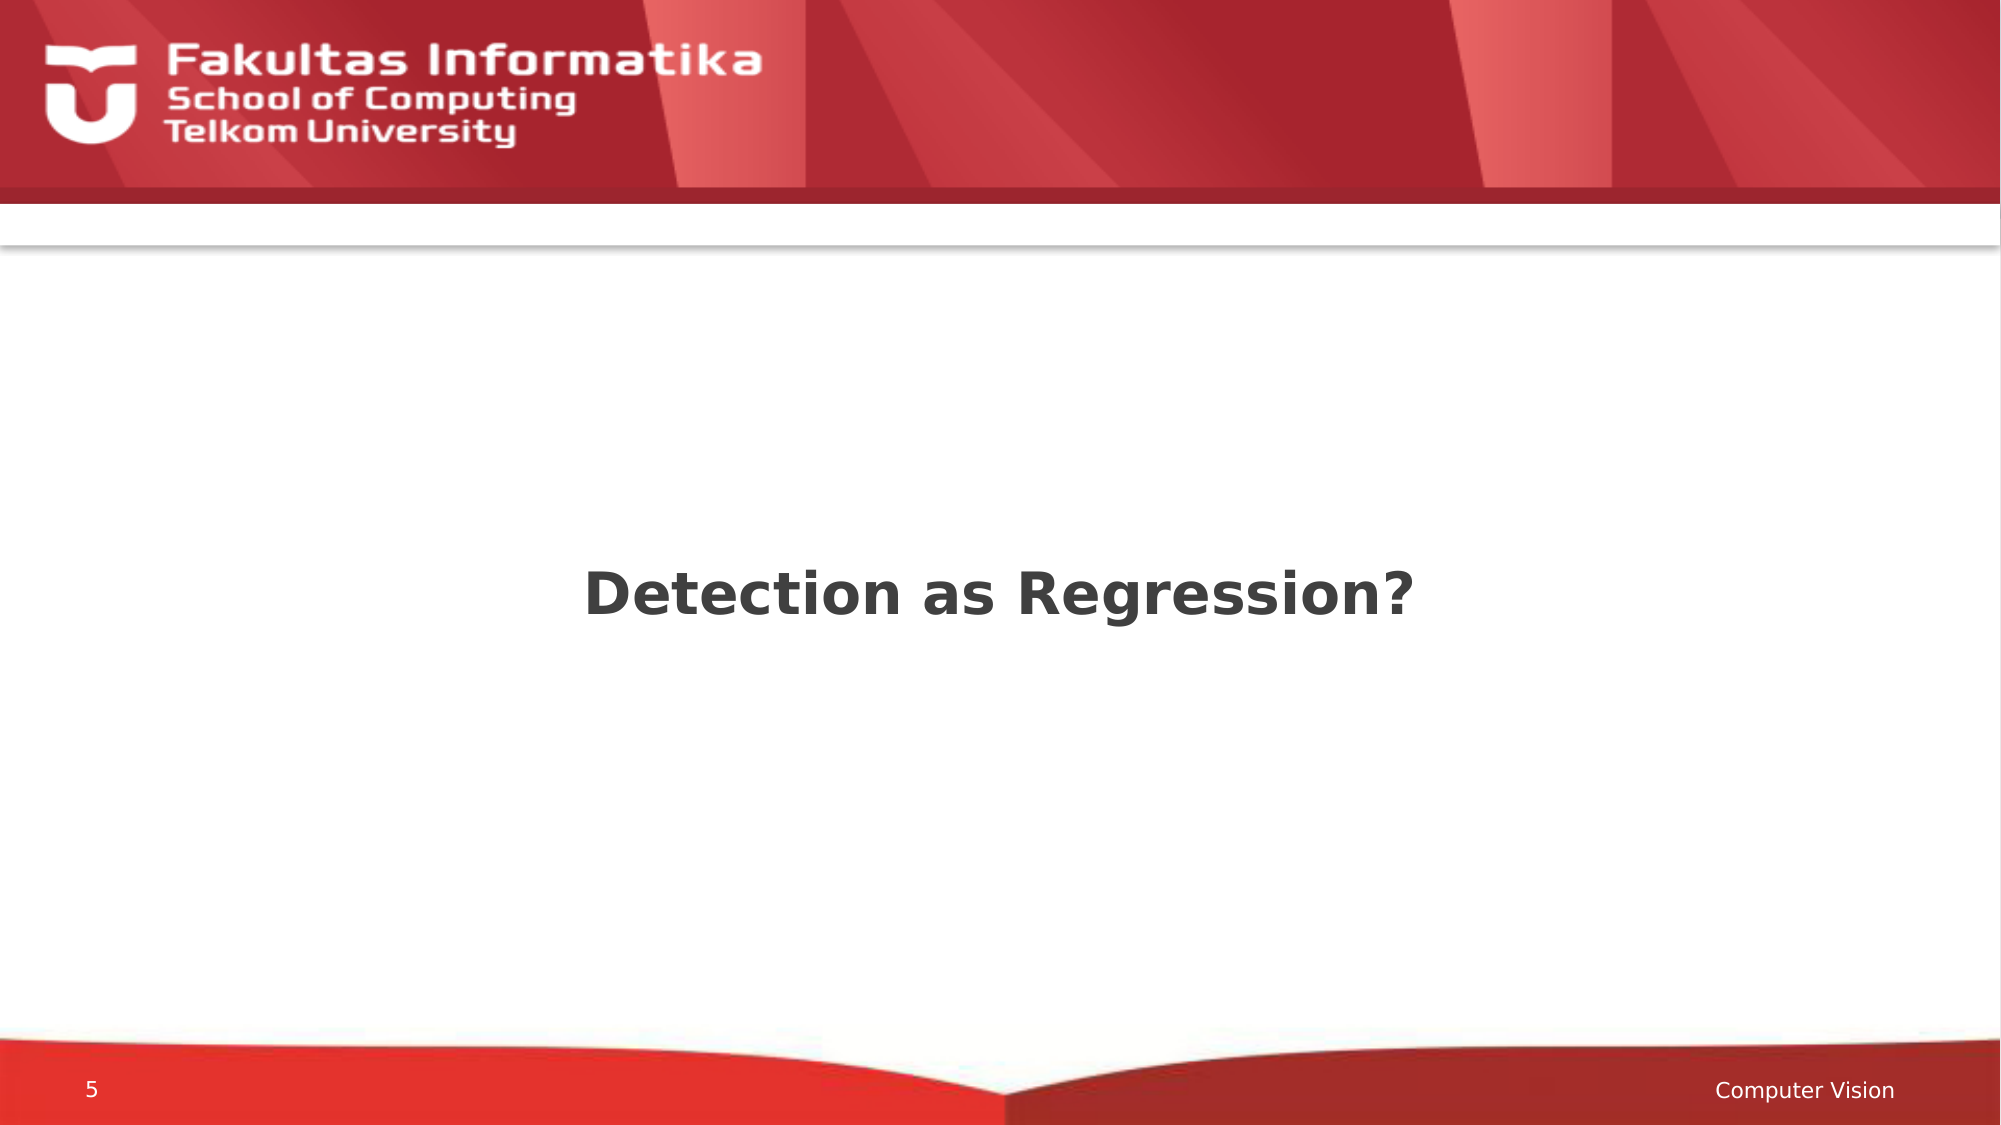

# Detection as Regression?
Computer Vision
5